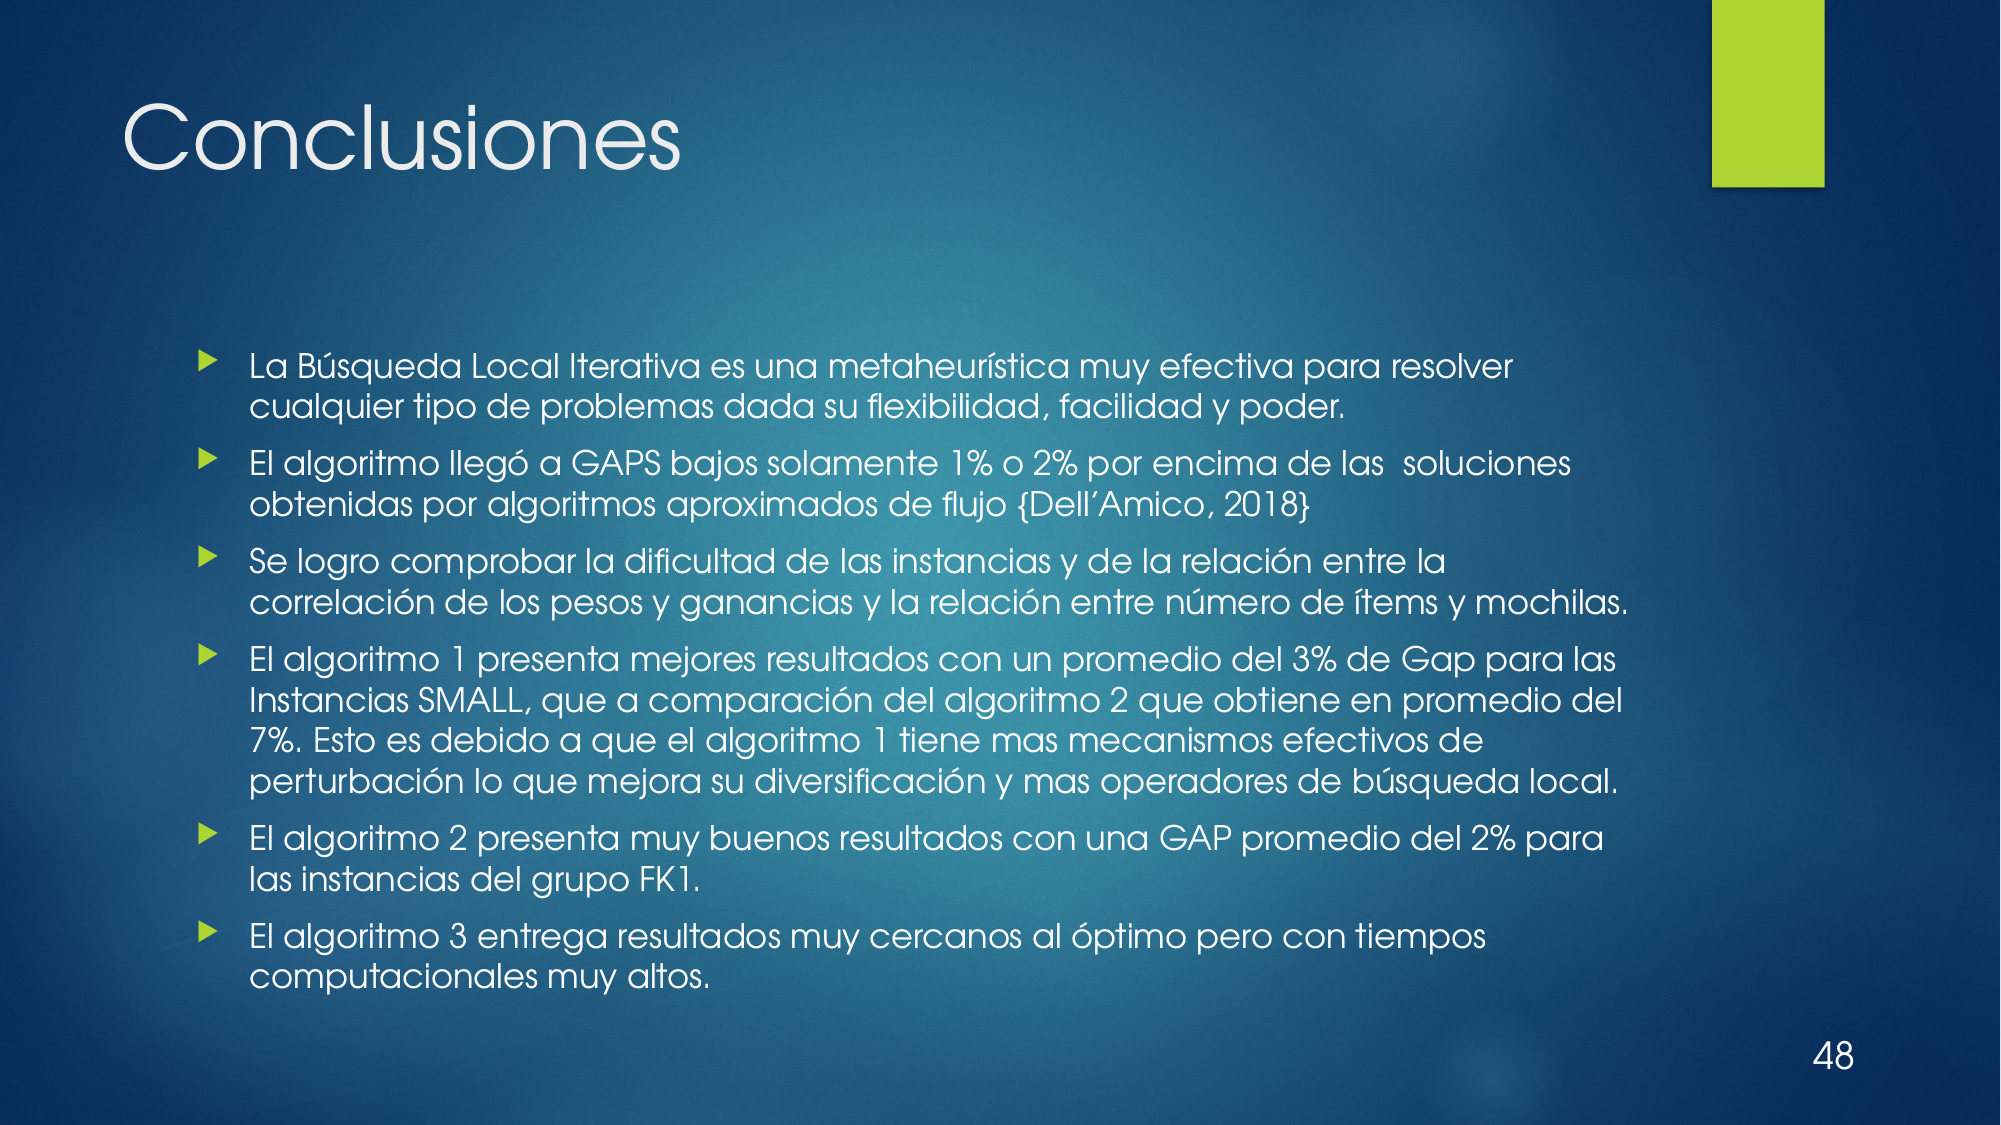

# Conclusiones
La Búsqueda Local Iterativa es una metaheurística muy efectiva para resolver cualquier tipo de problemas dada su flexibilidad, facilidad y poder.
El algoritmo llegó a GAPS bajos solamente 1% o 2% por encima de las  soluciones obtenidas por algoritmos aproximados de flujo {Dell’Amico, 2018}
Se logro comprobar la dificultad de las instancias y de la relación entre la correlación de los pesos y ganancias y la relación entre número de ítems y mochilas.
El algoritmo 1 presenta mejores resultados con un promedio del 3% de Gap para las Instancias SMALL, que a comparación del algoritmo 2 que obtiene en promedio del 7%. Esto es debido a que el algoritmo 1 tiene mas mecanismos efectivos de perturbación lo que mejora su diversificación y mas operadores de búsqueda local.
El algoritmo 2 presenta muy buenos resultados con una GAP promedio del 2% para las instancias del grupo FK1.
El algoritmo 3 entrega resultados muy cercanos al óptimo pero con tiempos computacionales muy altos.